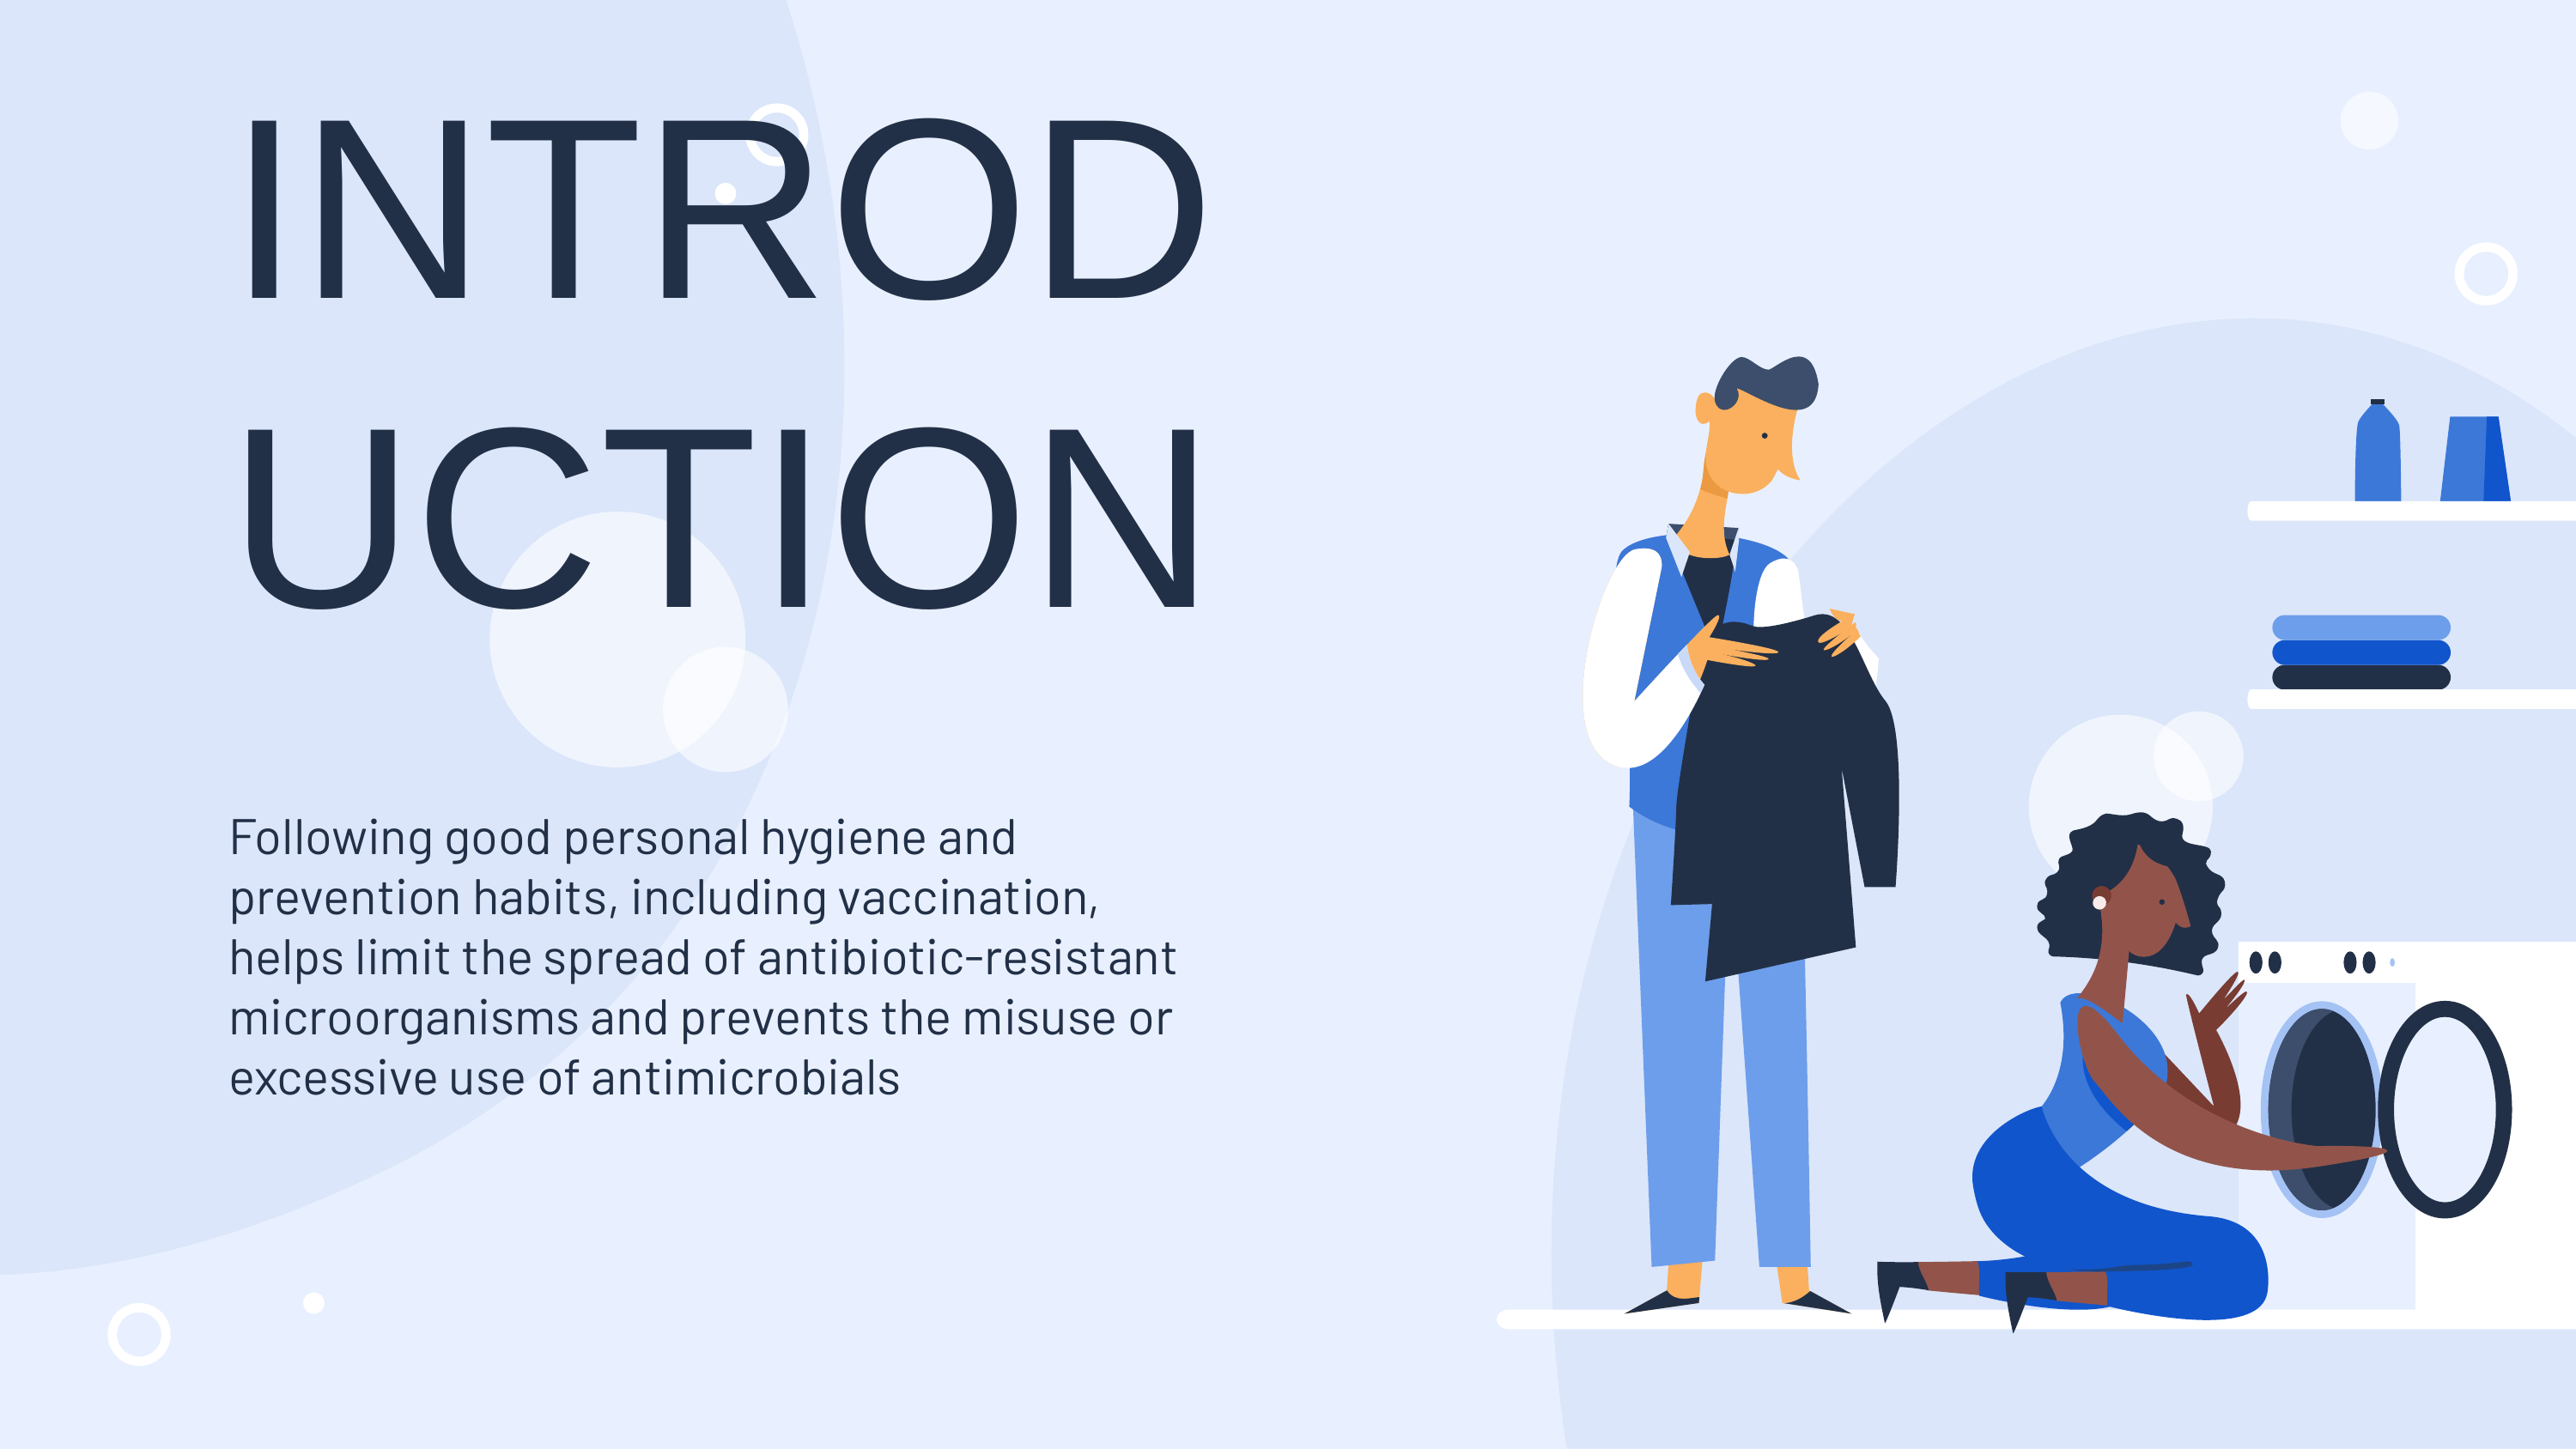

# INTRODUCTION
Following good personal hygiene and prevention habits, including vaccination, helps limit the spread of antibiotic-resistant microorganisms and prevents the misuse or excessive use of antimicrobials